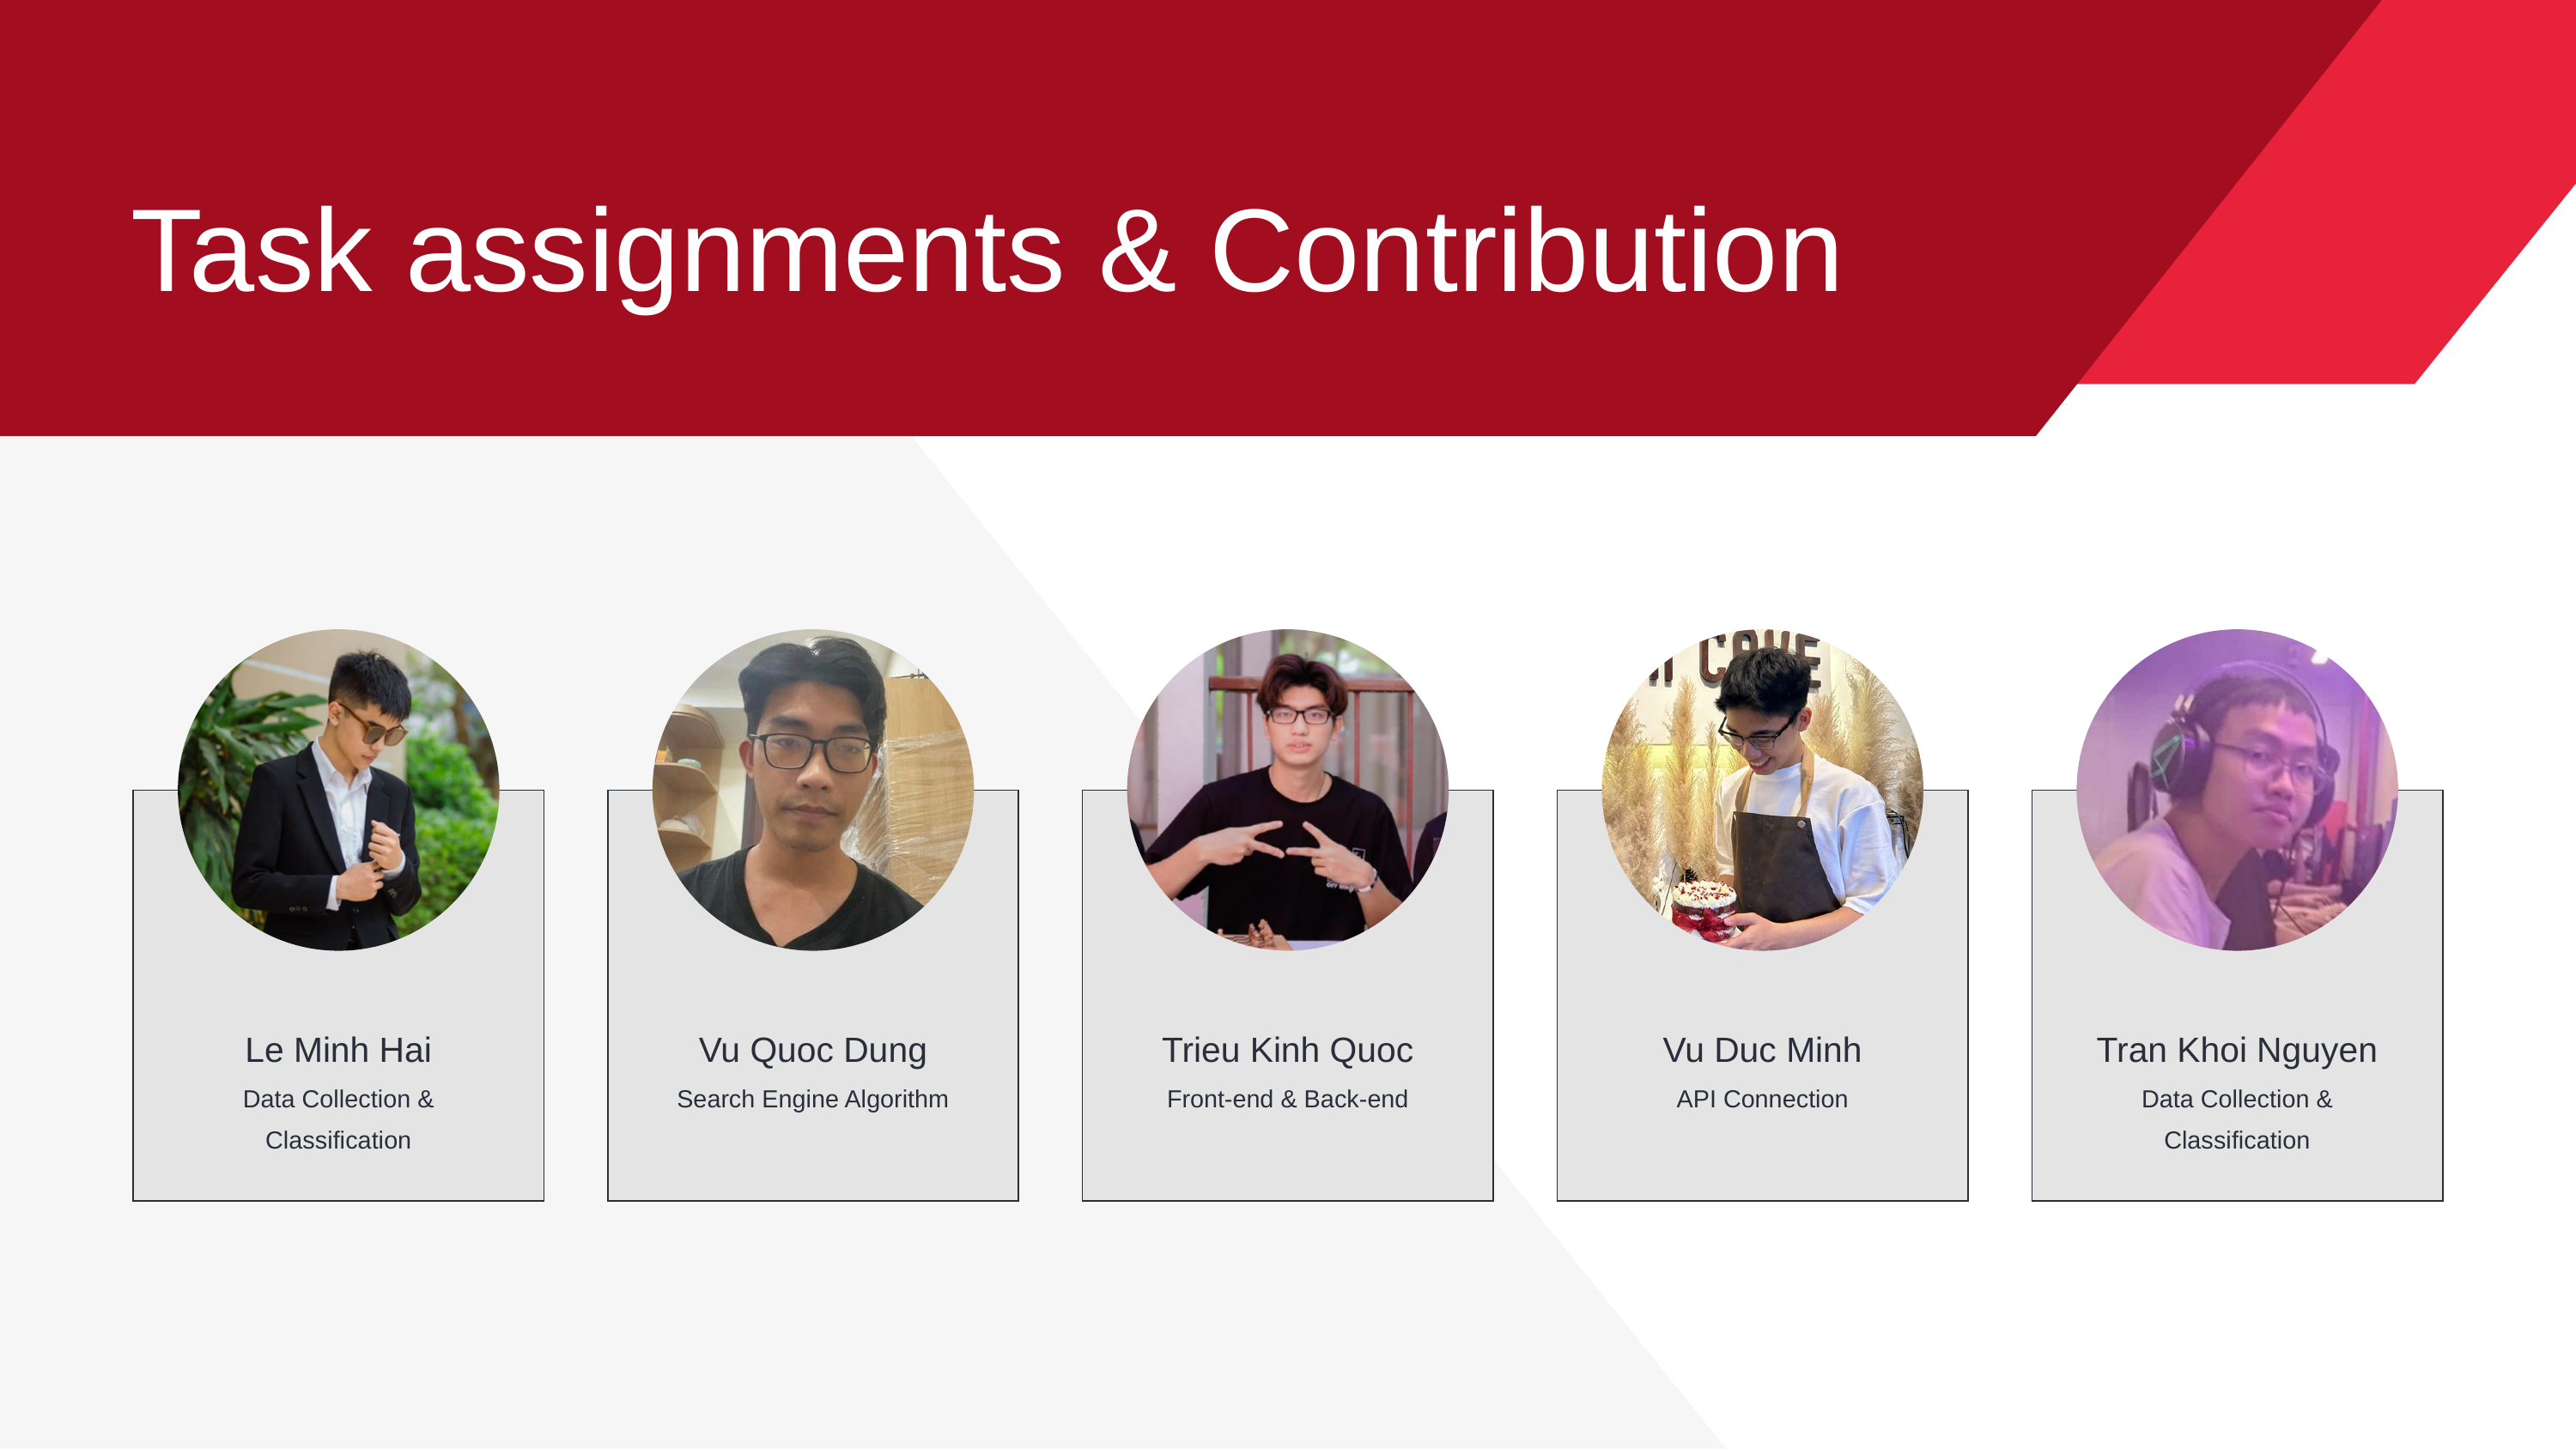

Task assignments & Contribution

Le Minh Hai
Data Collection & Classification
Vu Quoc Dung
Search Engine Algorithm
Trieu Kinh Quoc
Front-end & Back-end
Vu Duc Minh
API Connection
Tran Khoi Nguyen
Data Collection & Classification